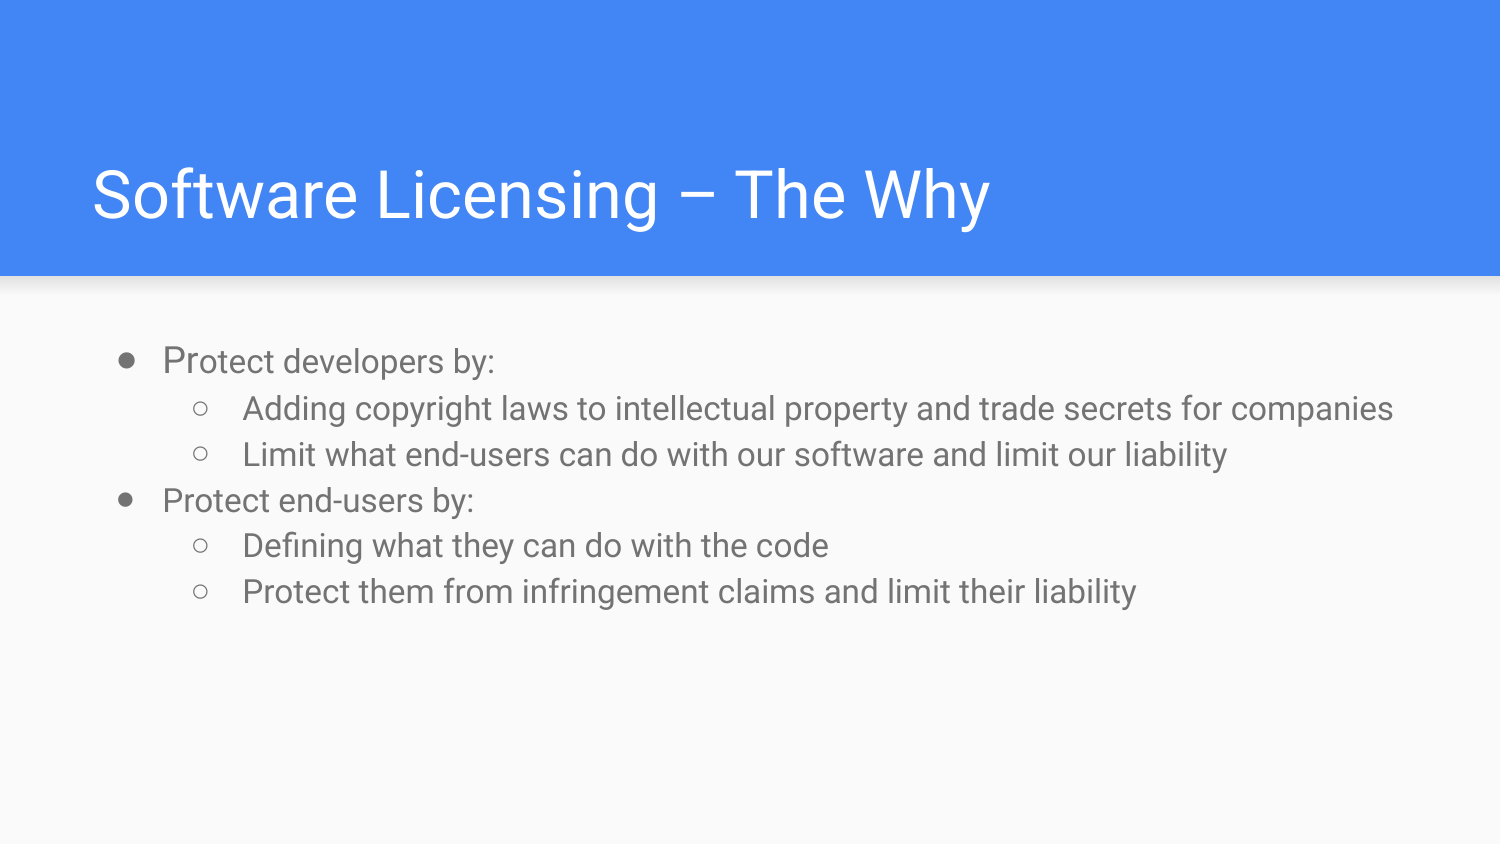

# Software Licensing – The Why
Protect developers by:
Adding copyright laws to intellectual property and trade secrets for companies
Limit what end-users can do with our software and limit our liability
Protect end-users by:
Defining what they can do with the code
Protect them from infringement claims and limit their liability